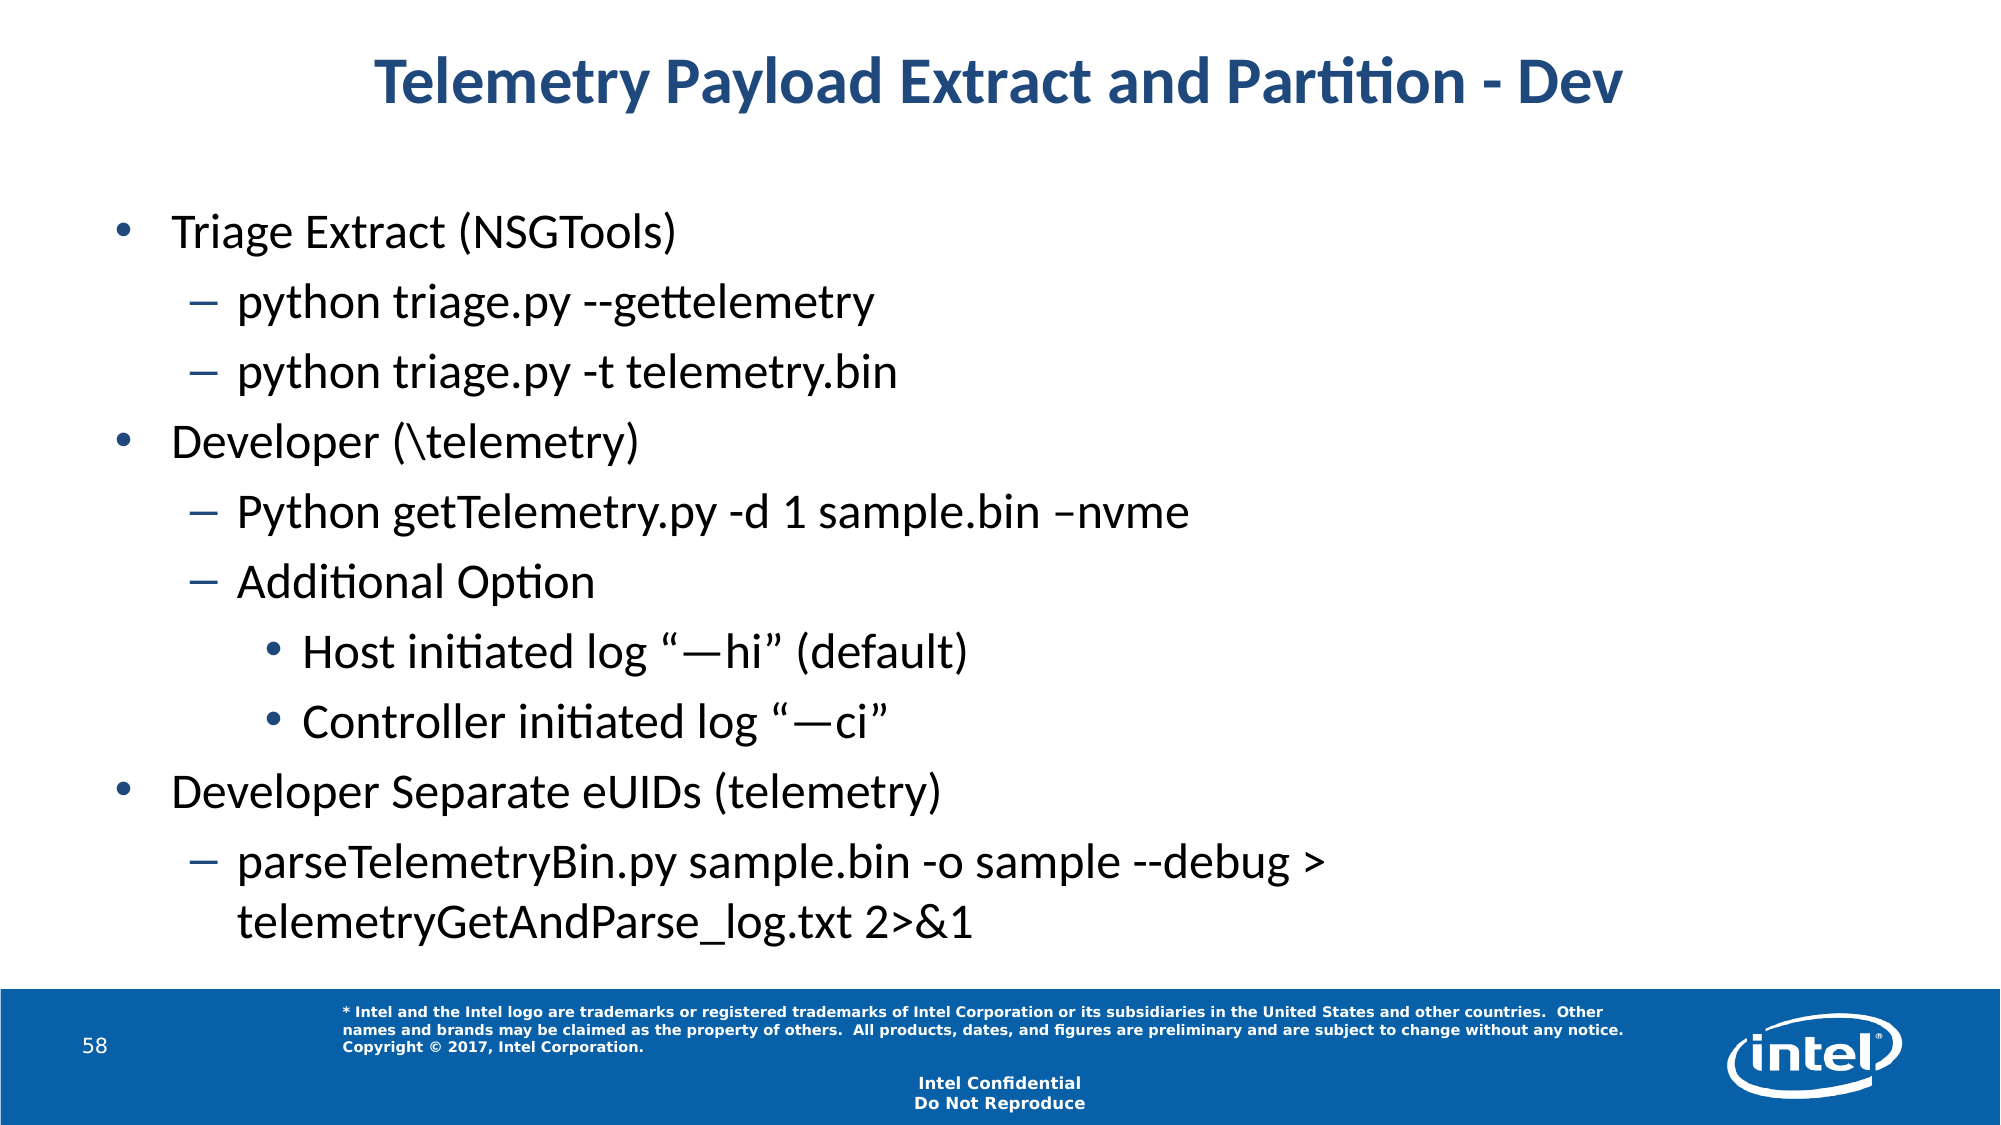

# Telemetry Payload Extract and Partition - Dev
Triage Extract (NSGTools)
python triage.py --gettelemetry
python triage.py -t telemetry.bin
Developer (\telemetry)
Python getTelemetry.py -d 1 sample.bin –nvme
Additional Option
Host initiated log “—hi” (default)
Controller initiated log “—ci”
Developer Separate eUIDs (telemetry)
parseTelemetryBin.py sample.bin -o sample --debug > telemetryGetAndParse_log.txt 2>&1